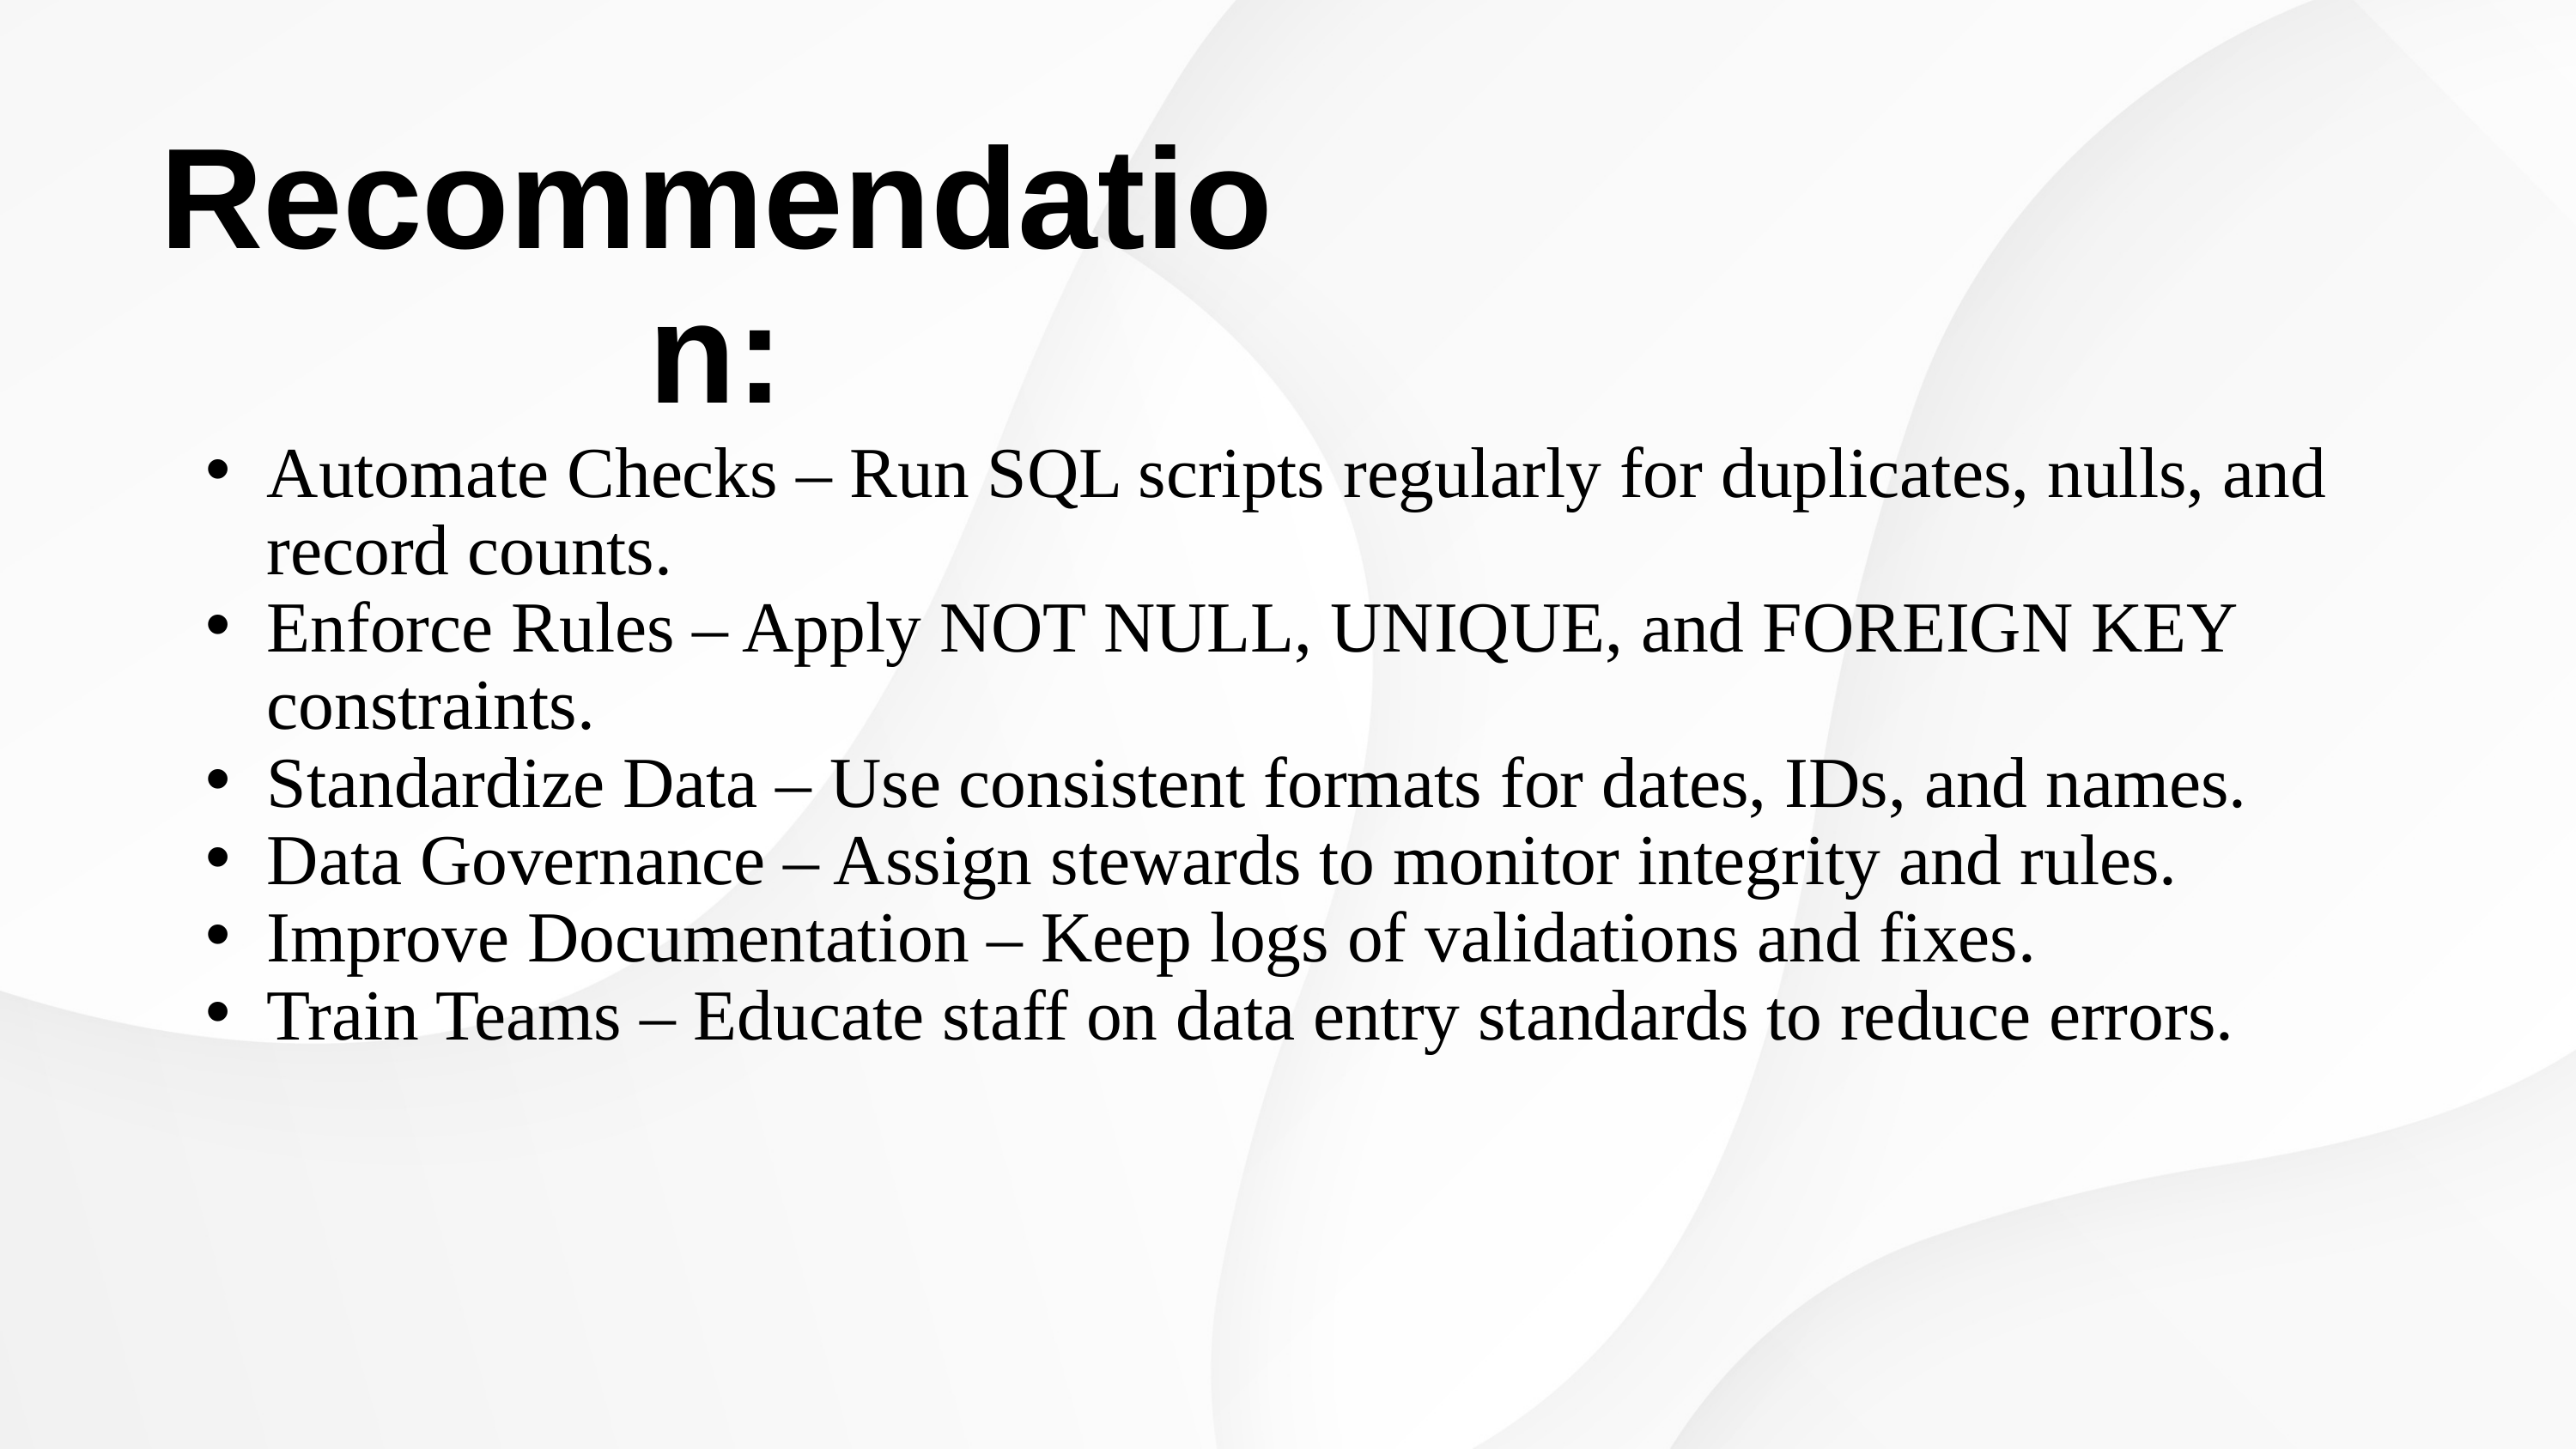

Recommendation:

Automate Checks – Run SQL scripts regularly for duplicates, nulls, and record counts.
Enforce Rules – Apply NOT NULL, UNIQUE, and FOREIGN KEY constraints.
Standardize Data – Use consistent formats for dates, IDs, and names.
Data Governance – Assign stewards to monitor integrity and rules.
Improve Documentation – Keep logs of validations and fixes.
Train Teams – Educate staff on data entry standards to reduce errors.